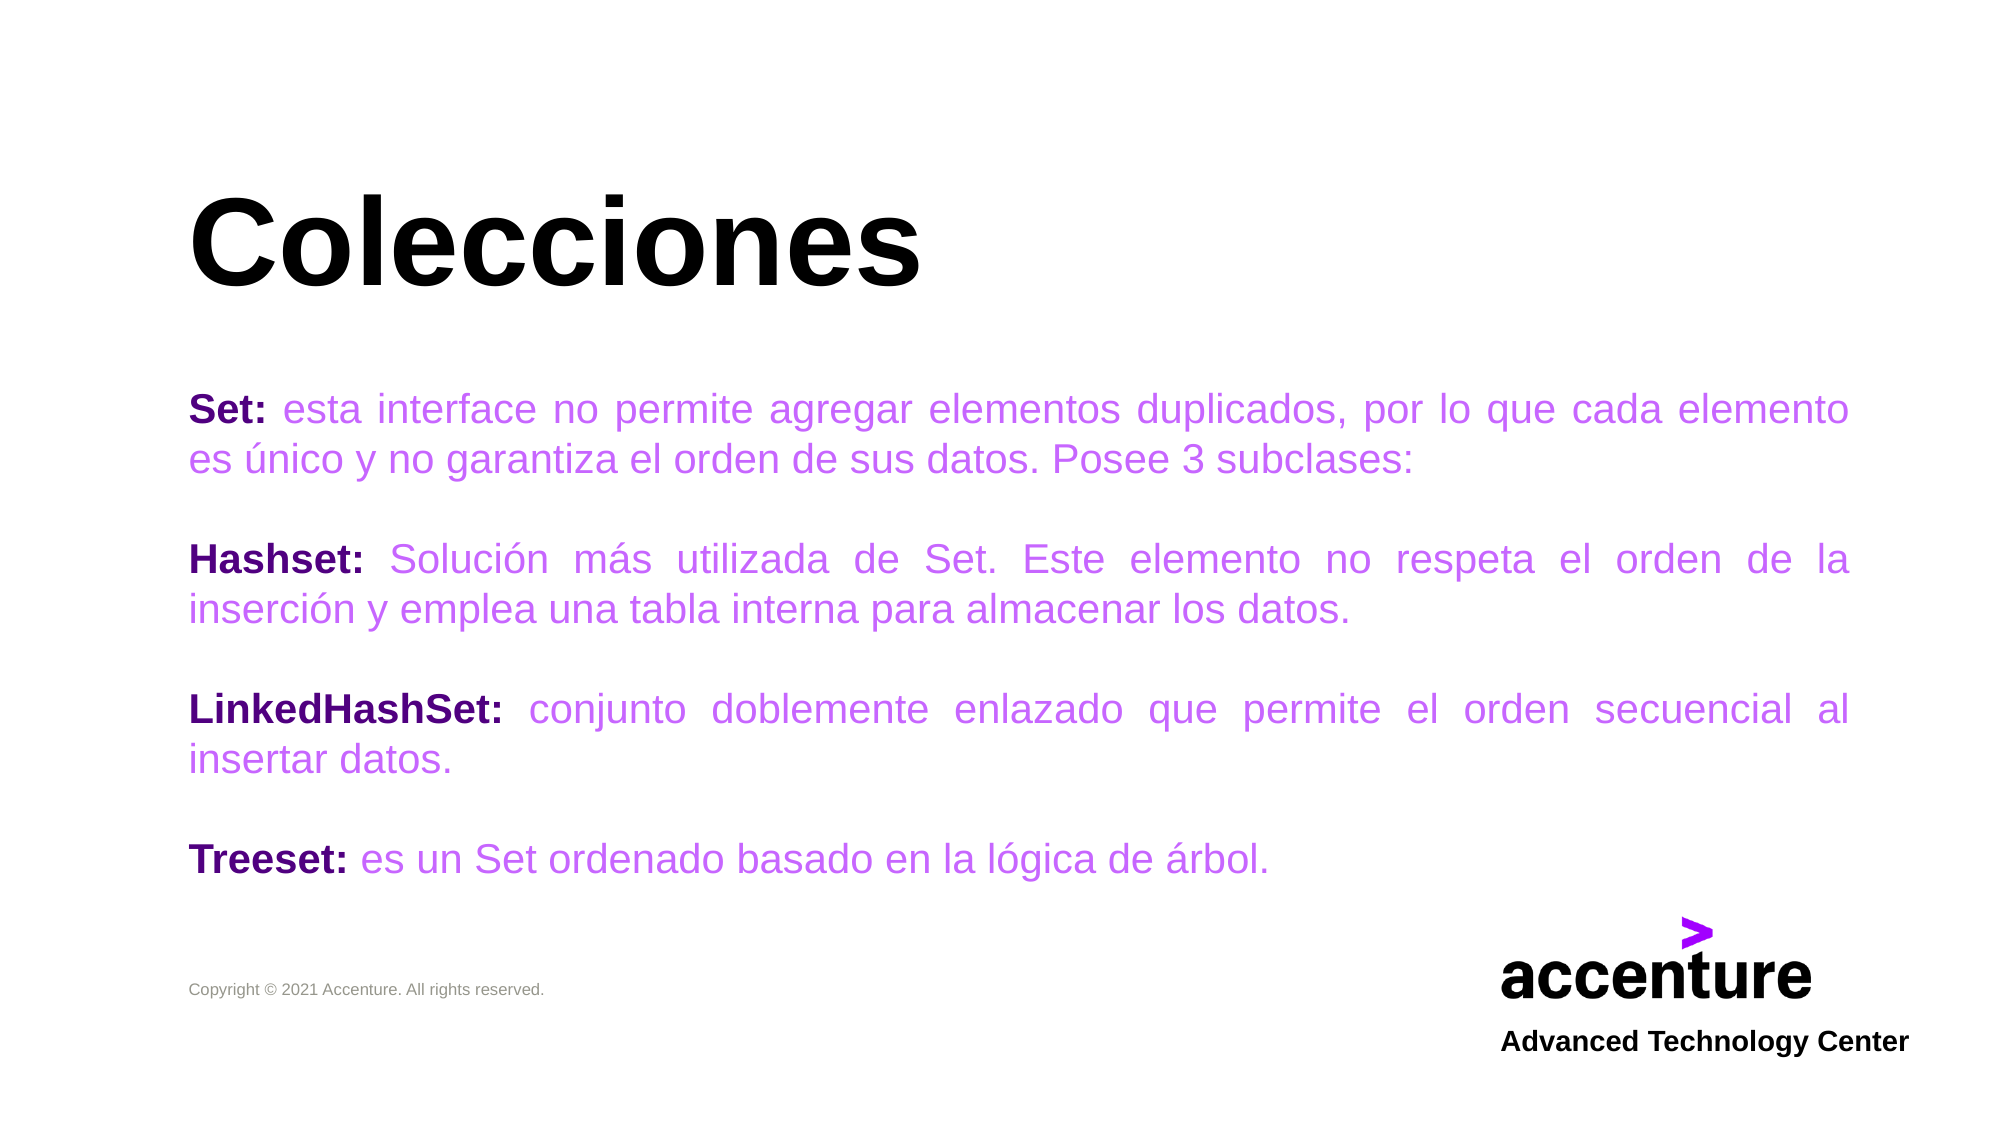

# Colecciones
Set: esta interface no permite agregar elementos duplicados, por lo que cada elemento es único y no garantiza el orden de sus datos. Posee 3 subclases:

Hashset: Solución más utilizada de Set. Este elemento no respeta el orden de la inserción y emplea una tabla interna para almacenar los datos.

LinkedHashSet: conjunto doblemente enlazado que permite el orden secuencial al insertar datos.

Treeset: es un Set ordenado basado en la lógica de árbol.